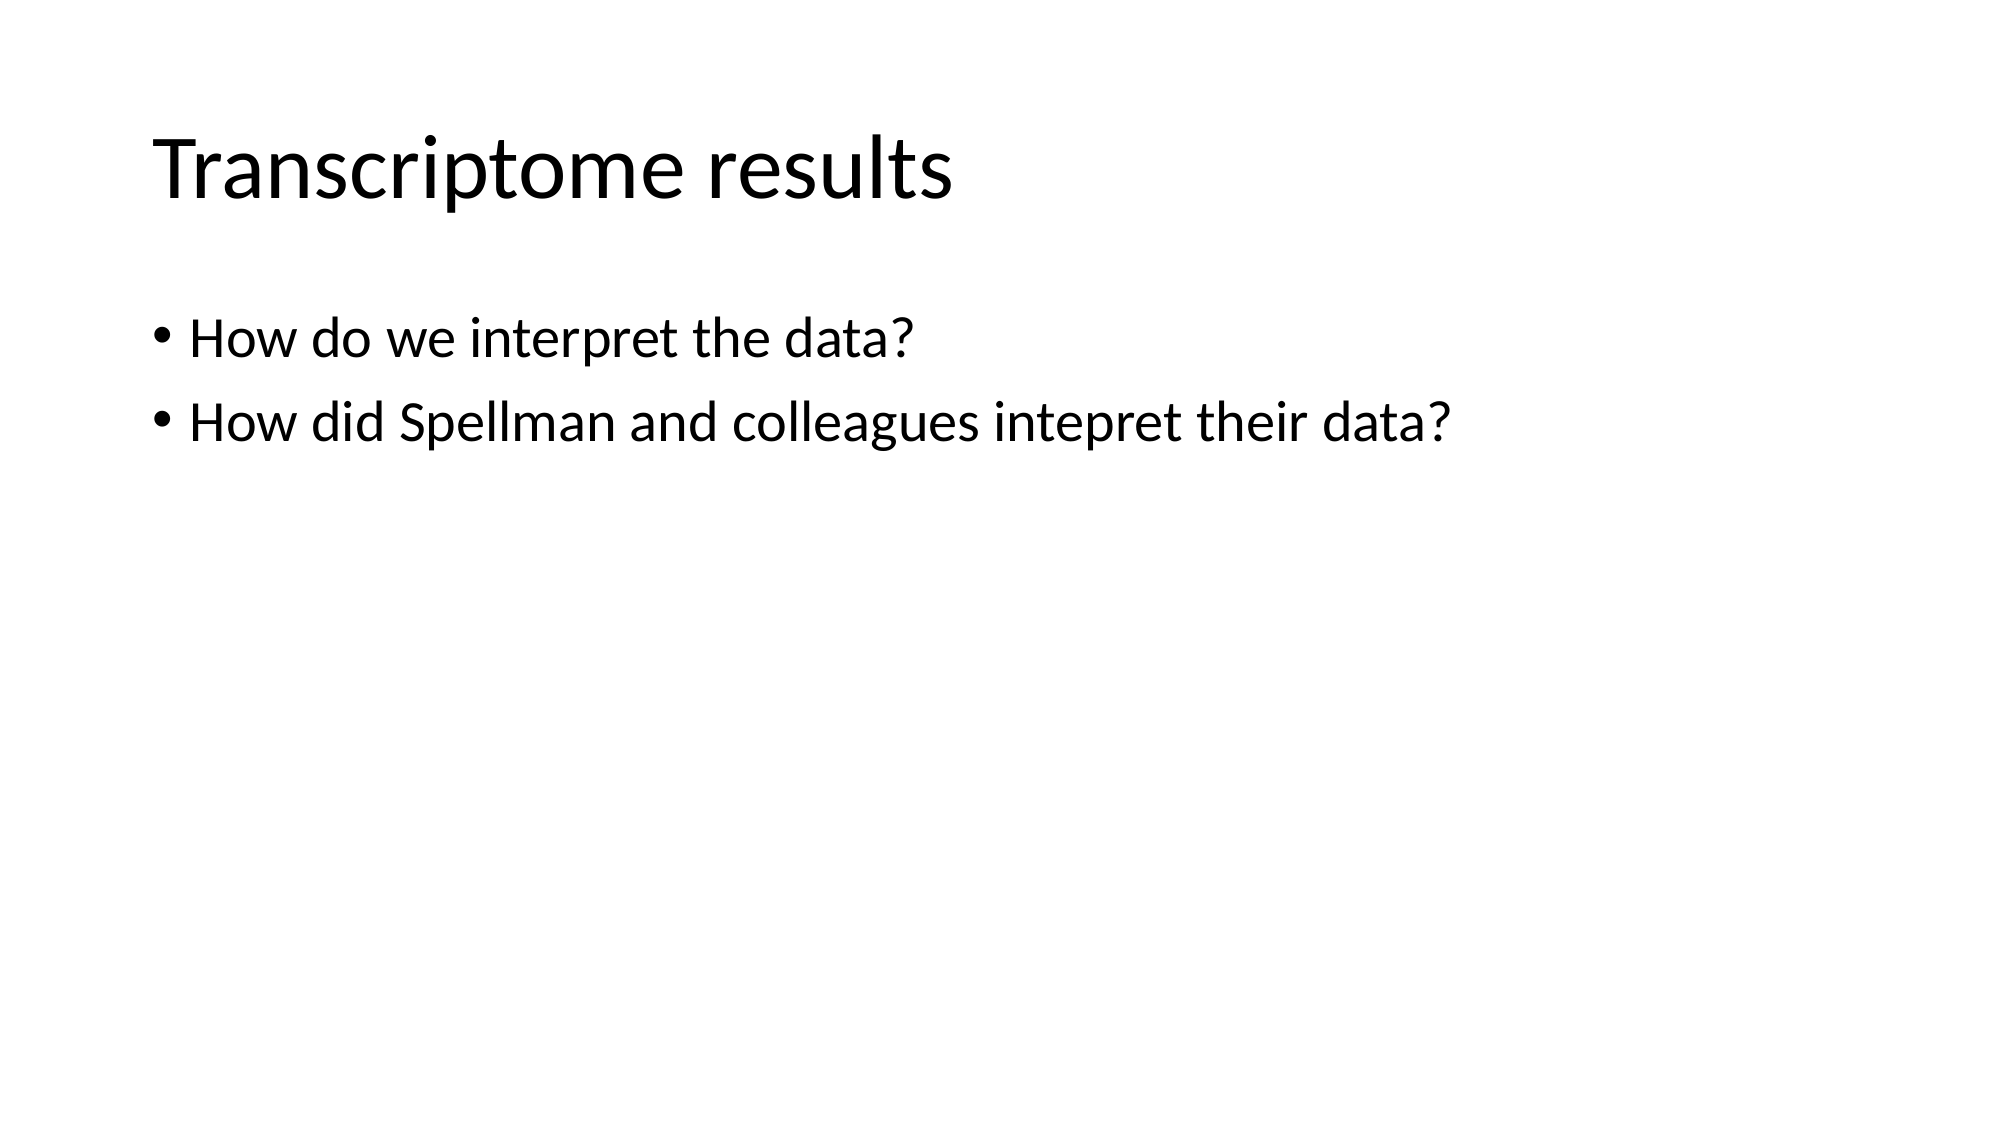

# Transcriptome results
How do we interpret the data?
How did Spellman and colleagues intepret their data?